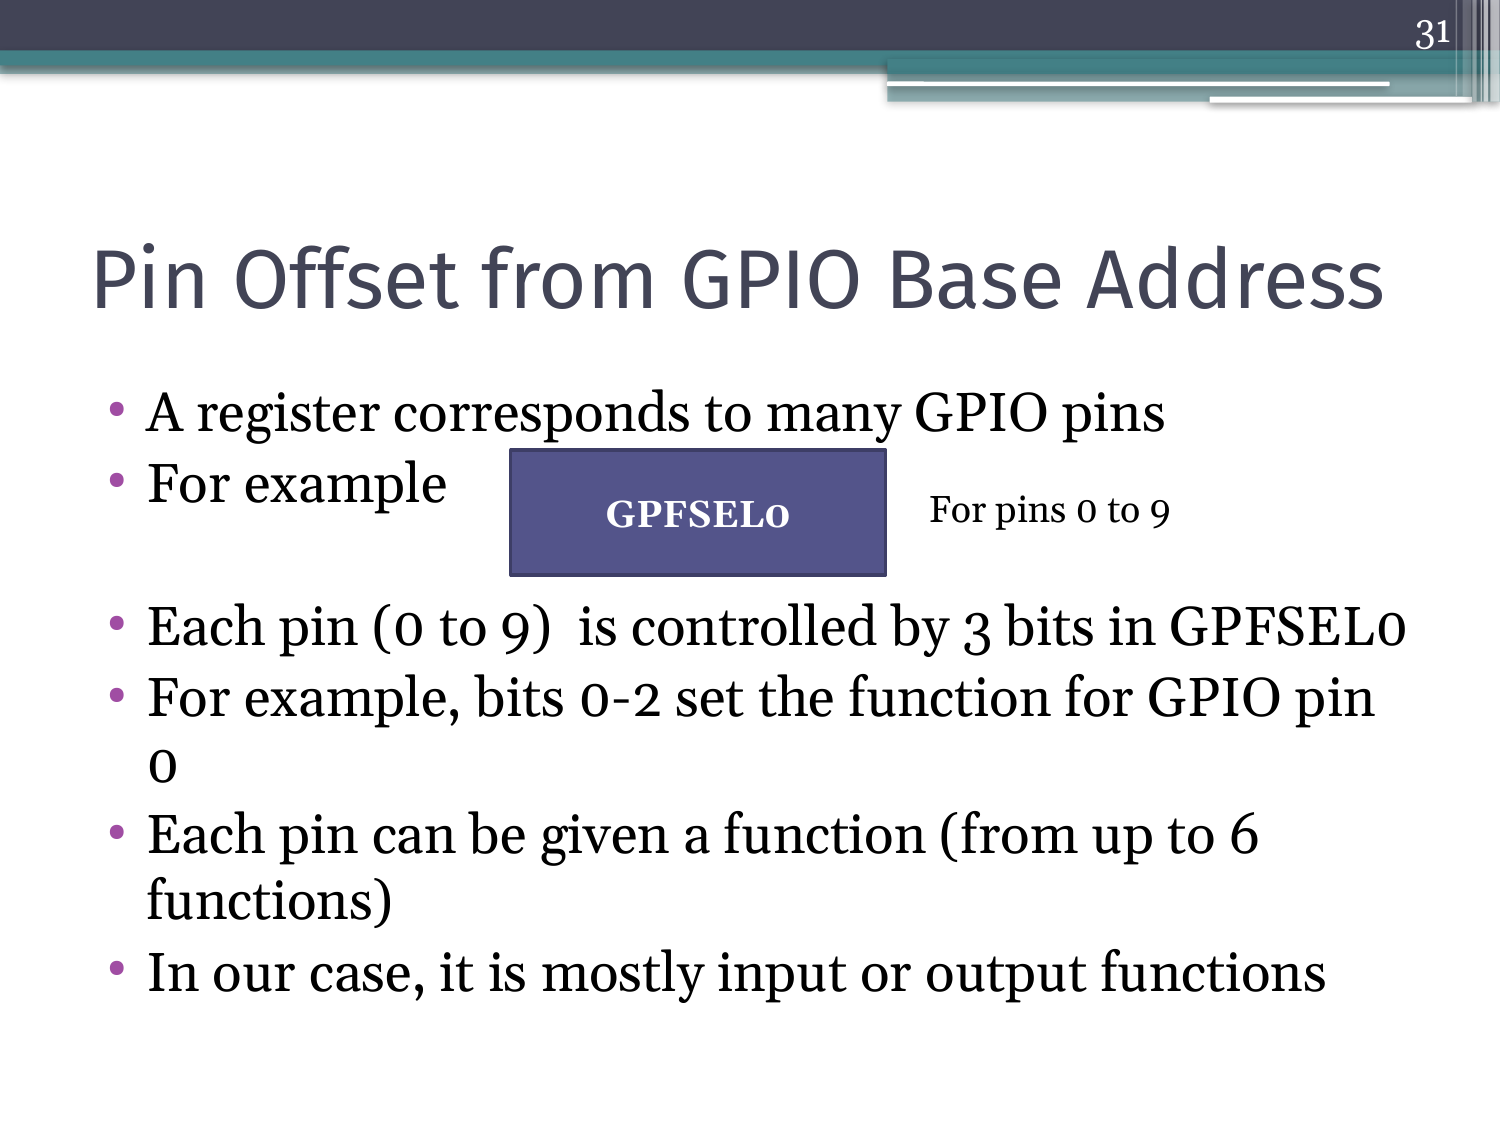

31
# Pin Offset from GPIO Base Address
A register corresponds to many GPIO pins
For example

Each pin (0 to 9)  is controlled by 3 bits in GPFSEL0
For example, bits 0-2 set the function for GPIO pin 0
Each pin can be given a function (from up to 6 functions)
In our case, it is mostly input or output functions

GPFSEL0
For pins 0 to 9